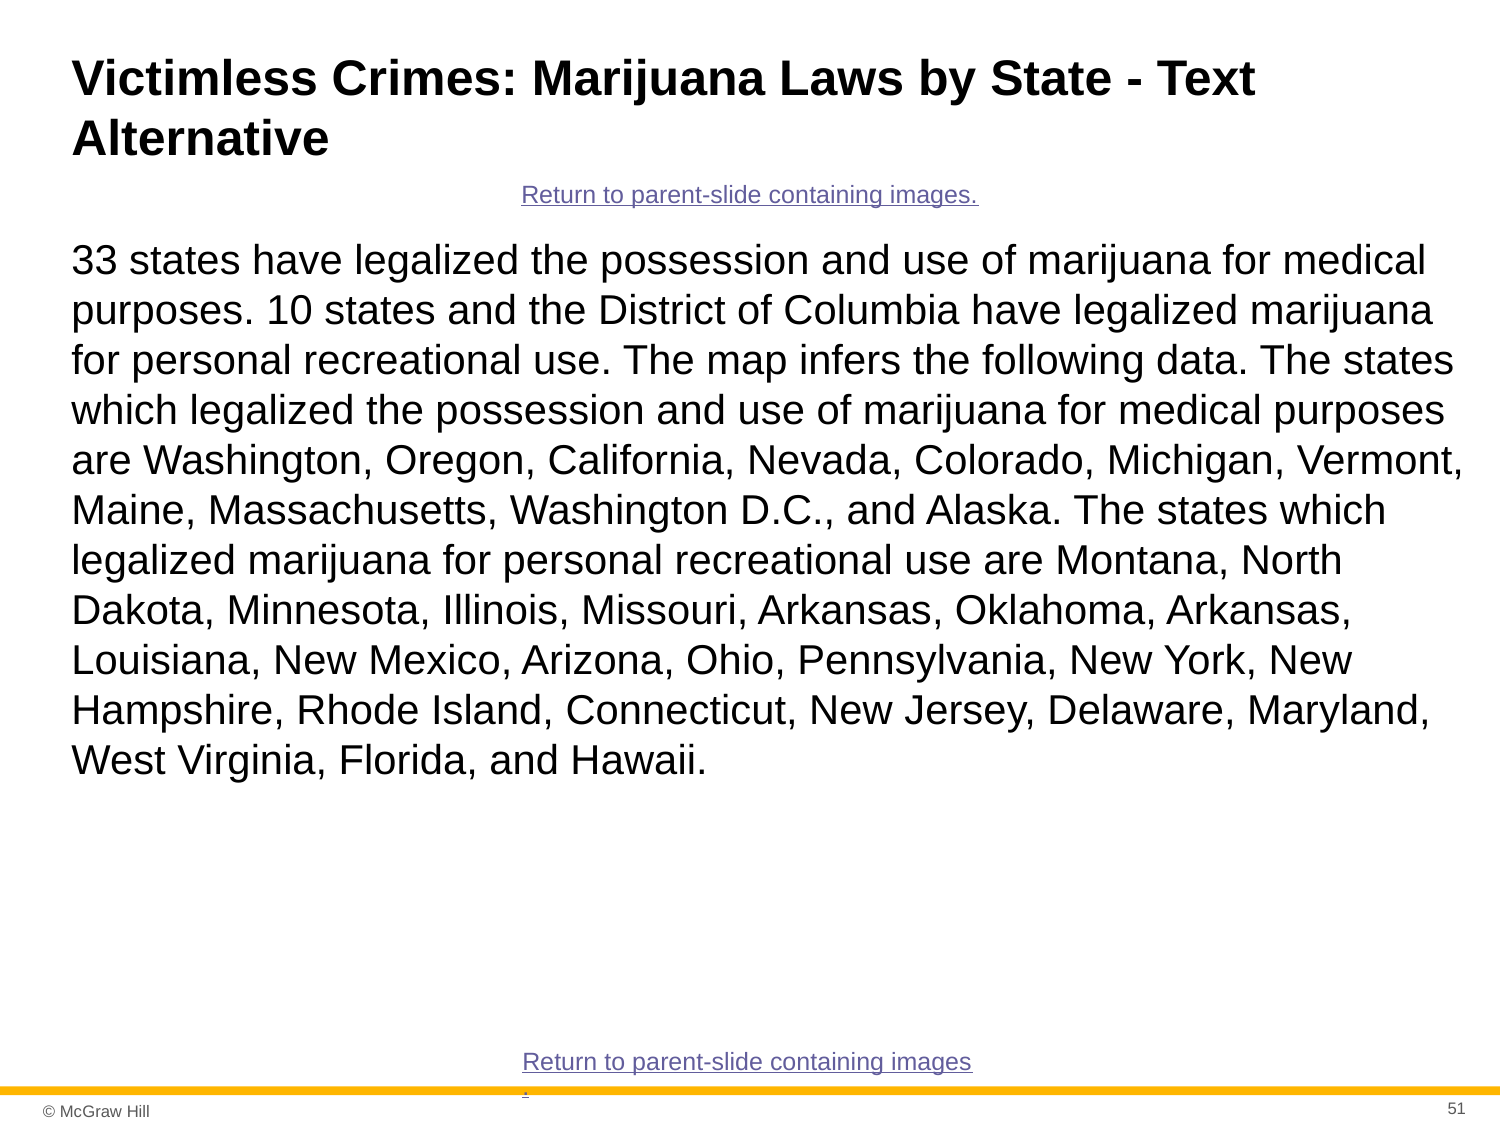

# Victimless Crimes: Marijuana Laws by State - Text Alternative
Return to parent-slide containing images.
33 states have legalized the possession and use of marijuana for medical purposes. 10 states and the District of Columbia have legalized marijuana for personal recreational use. The map infers the following data. The states which legalized the possession and use of marijuana for medical purposes are Washington, Oregon, California, Nevada, Colorado, Michigan, Vermont, Maine, Massachusetts, Washington D.C., and Alaska. The states which legalized marijuana for personal recreational use are Montana, North Dakota, Minnesota, Illinois, Missouri, Arkansas, Oklahoma, Arkansas, Louisiana, New Mexico, Arizona, Ohio, Pennsylvania, New York, New Hampshire, Rhode Island, Connecticut, New Jersey, Delaware, Maryland, West Virginia, Florida, and Hawaii.
Return to parent-slide containing images.